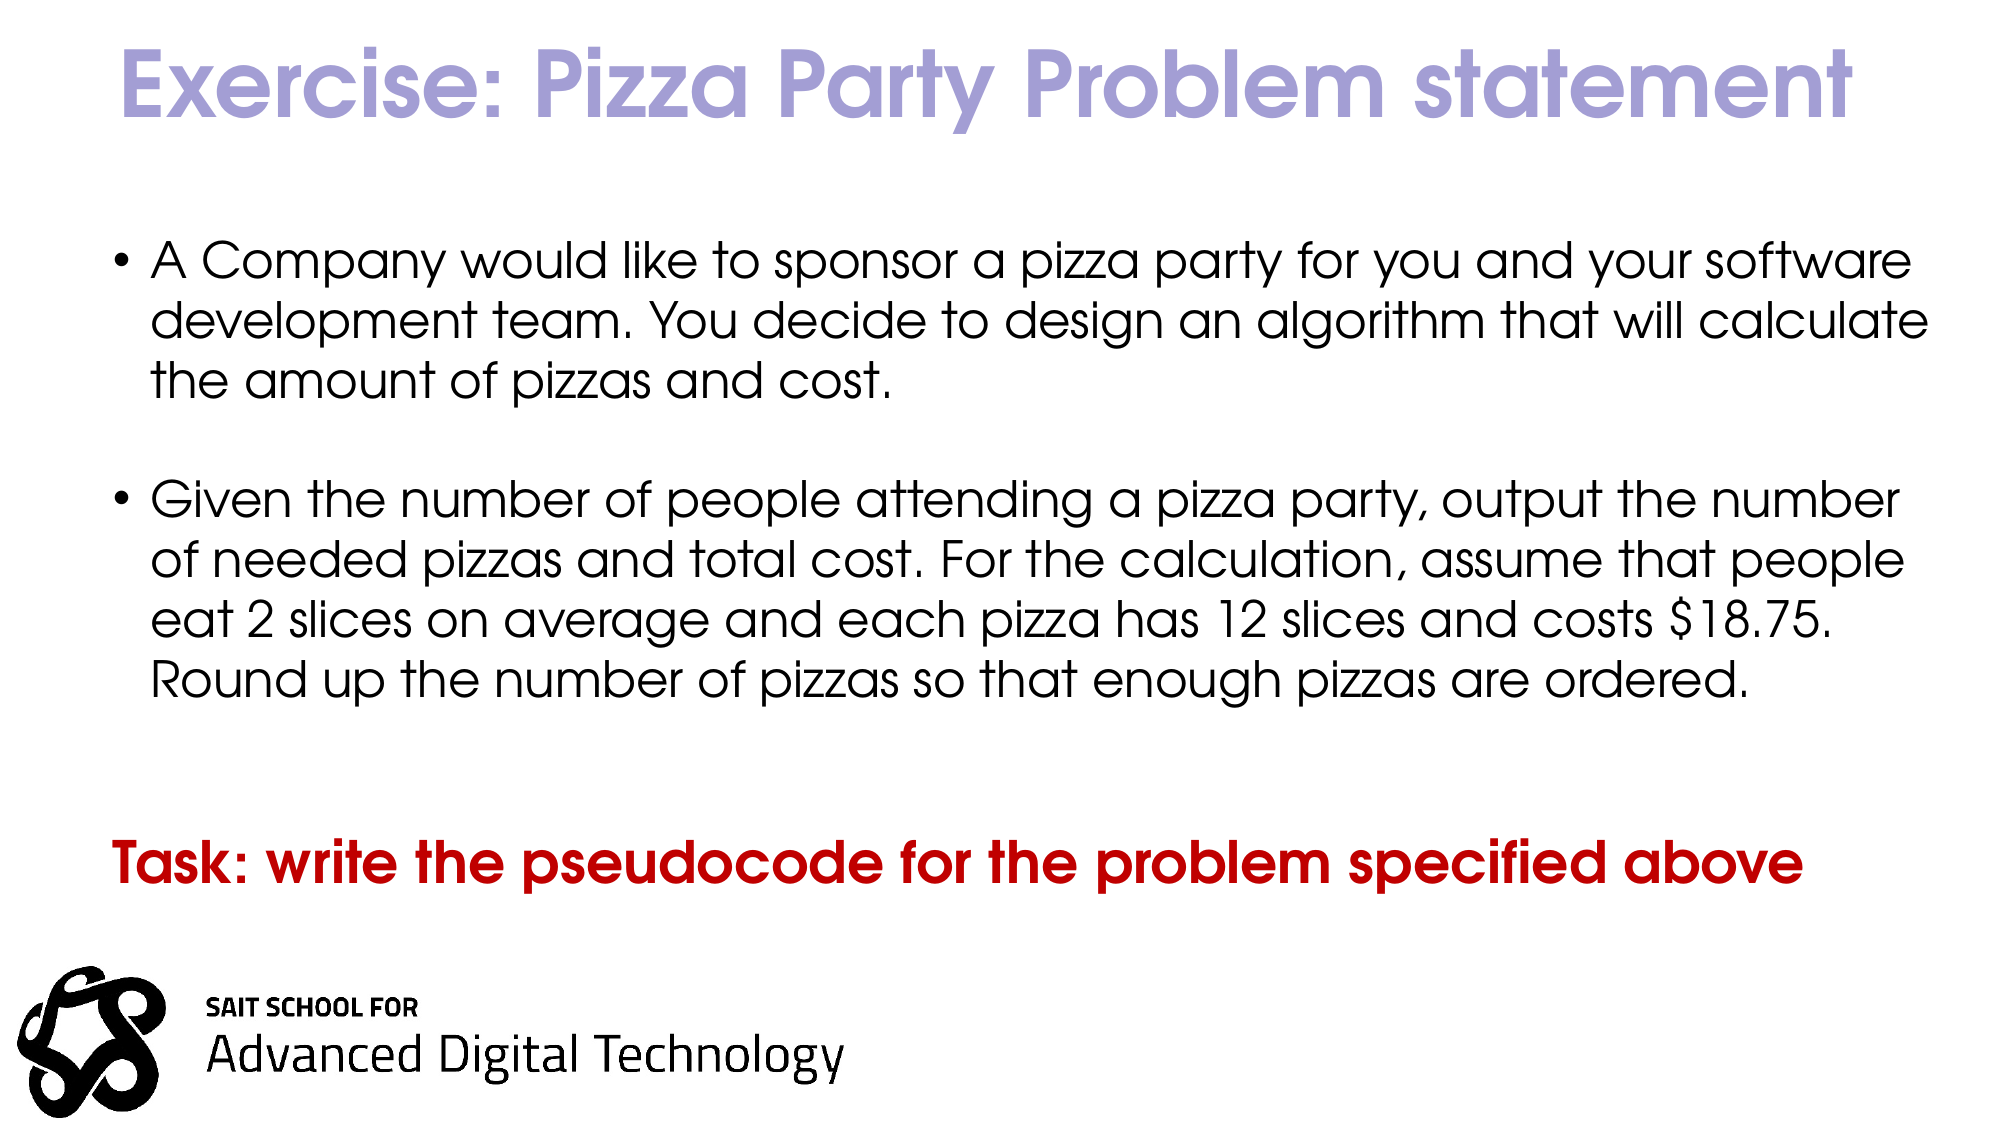

# Exercise: Pizza Party Problem statement ​
A Company would like to sponsor a pizza party for you and your software development team. You decide to design an algorithm that will calculate the amount of pizzas and cost.​
Given the number of people attending a pizza party, output the number of needed pizzas and total cost. For the calculation, assume that people eat 2 slices on average and each pizza has 12 slices and costs $18.75. Round up the number of pizzas so that enough pizzas are ordered.​
Task: write the pseudocode for the problem specified above​